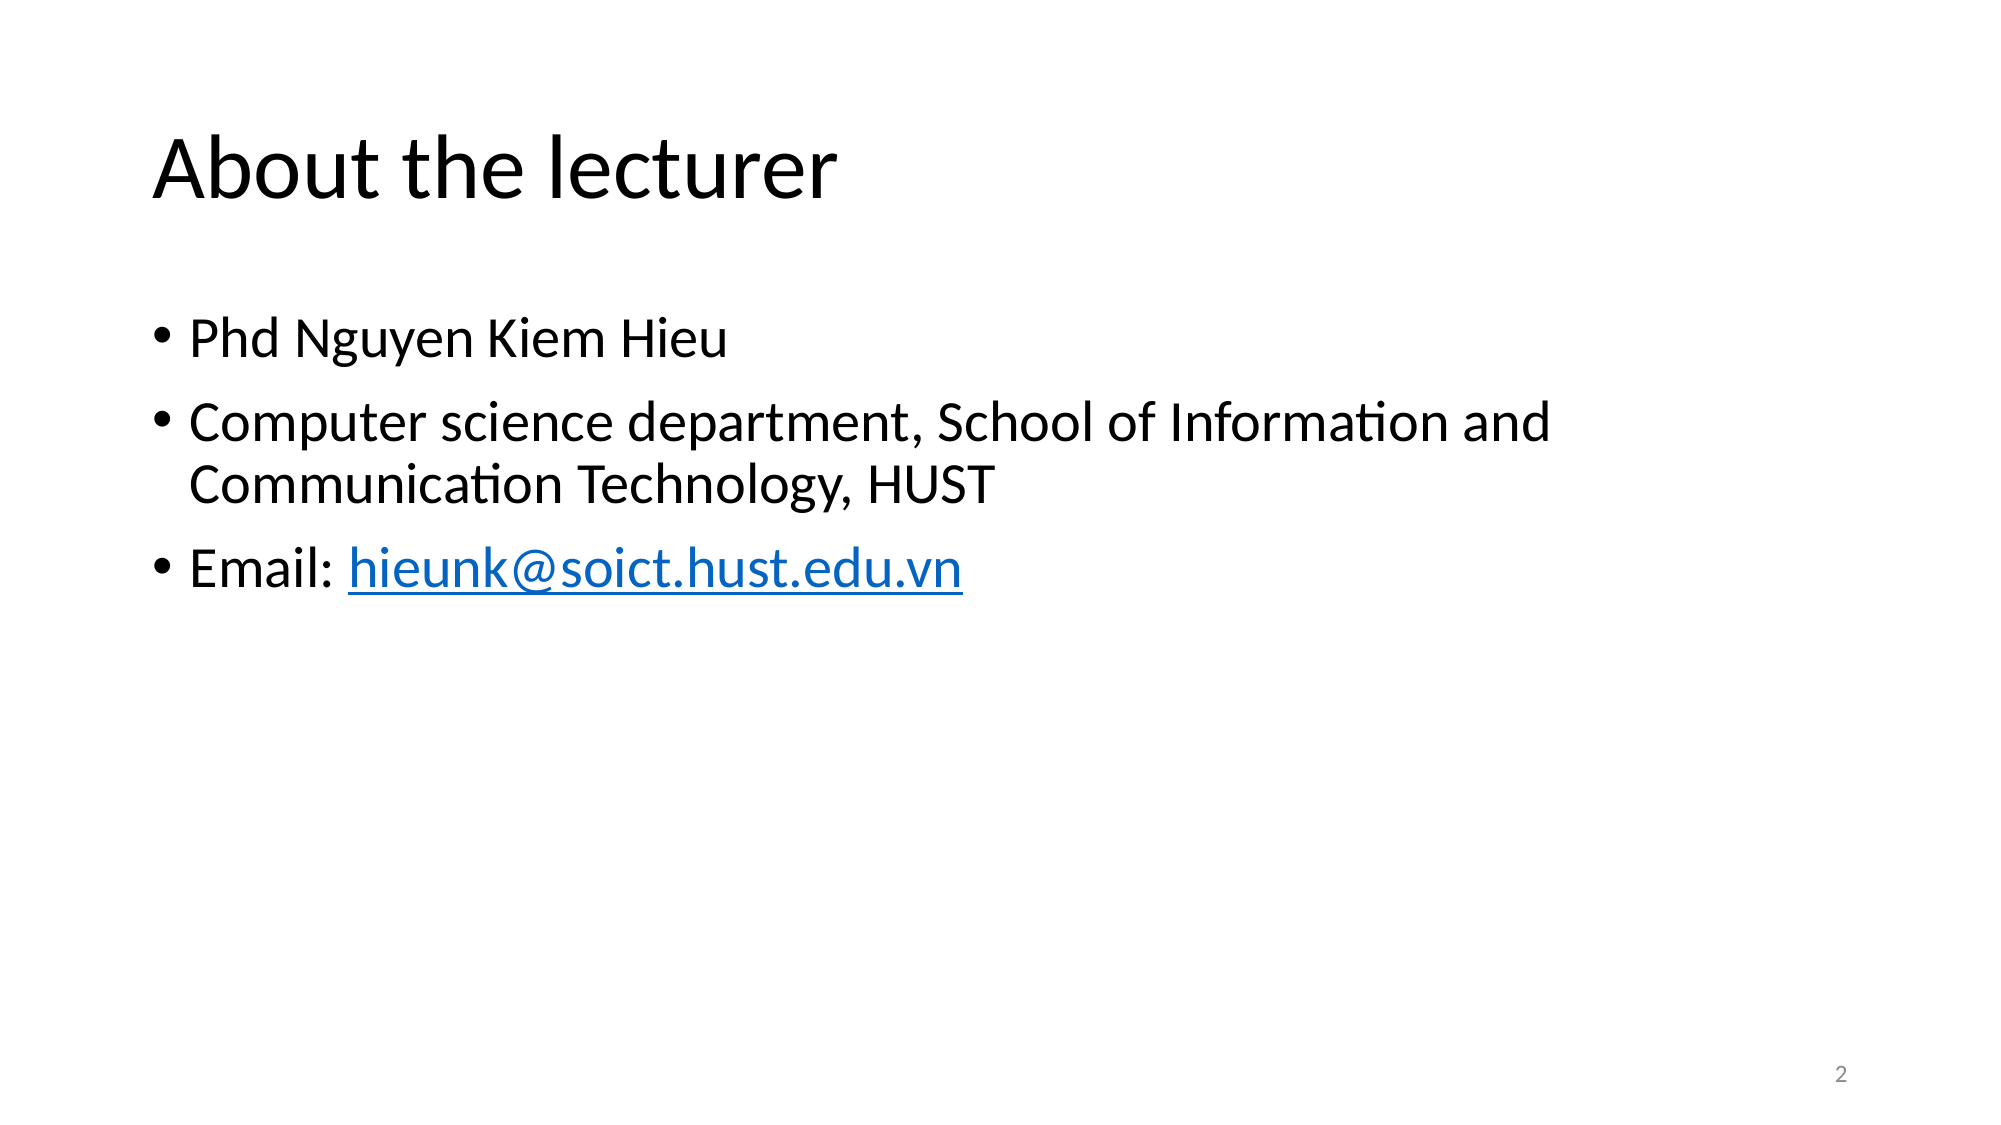

# About the lecturer
Phd Nguyen Kiem Hieu
Computer science department, School of Information and Communication Technology, HUST
Email: hieunk@soict.hust.edu.vn
2